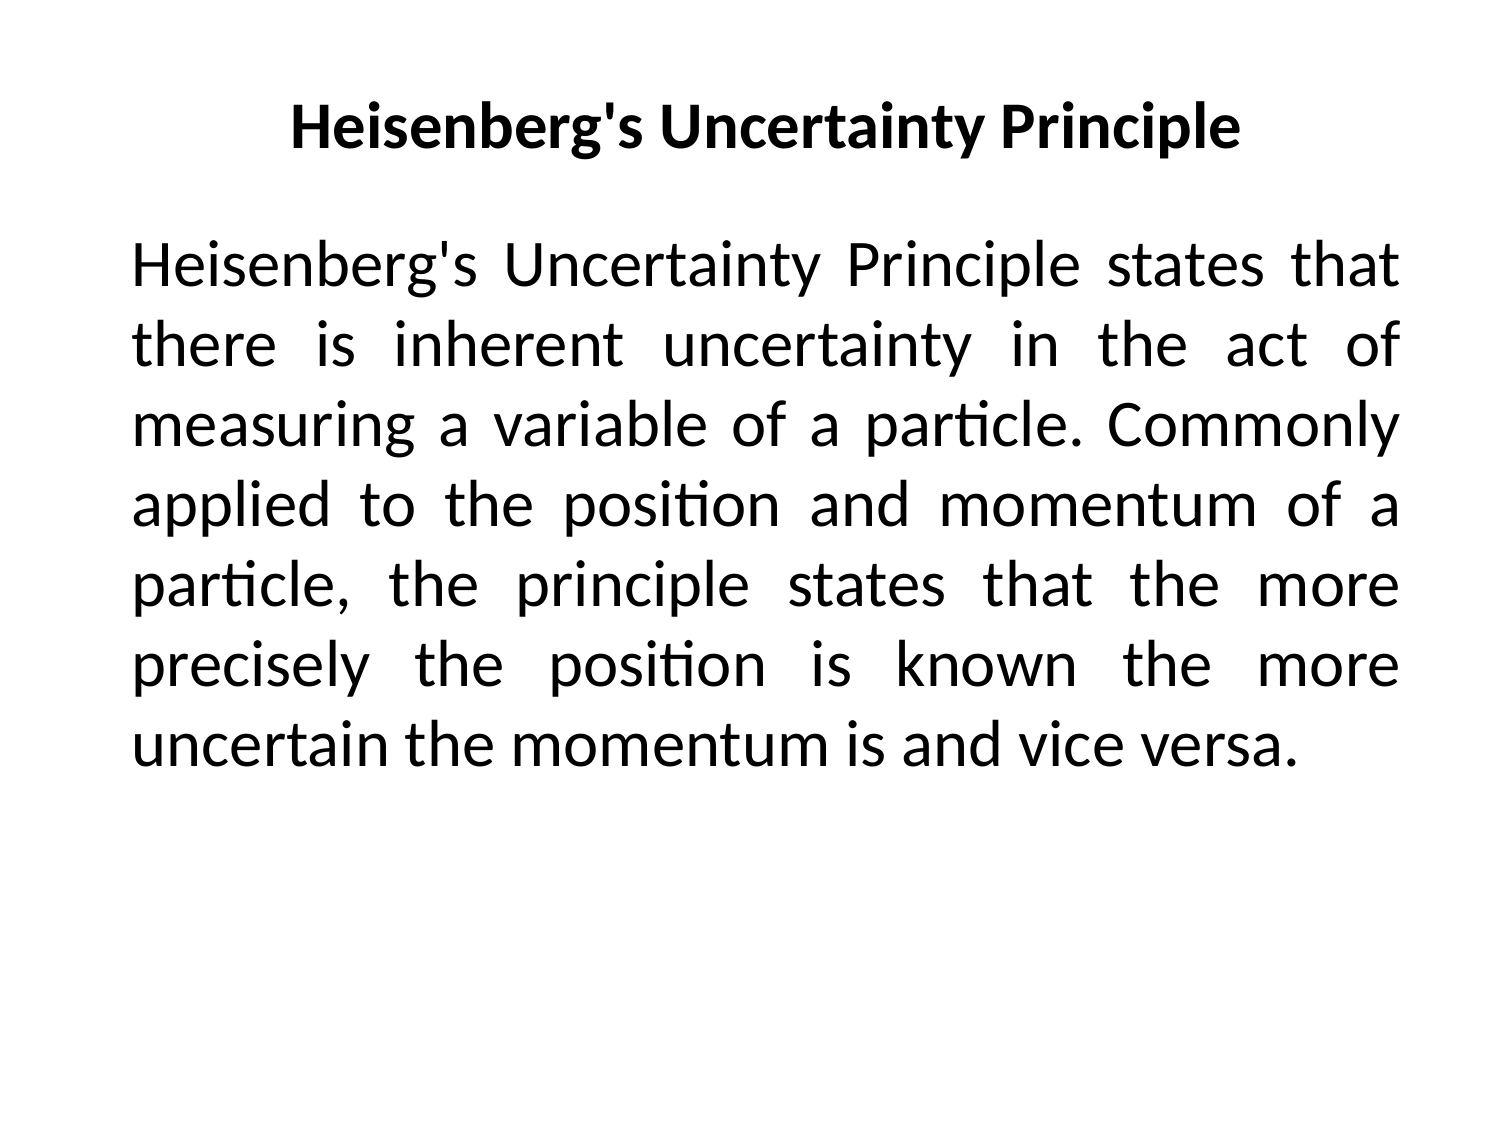

Heisenberg's Uncertainty Principle
Heisenberg's Uncertainty Principle states that there is inherent uncertainty in the act of measuring a variable of a particle. Commonly applied to the position and momentum of a particle, the principle states that the more precisely the position is known the more uncertain the momentum is and vice versa.